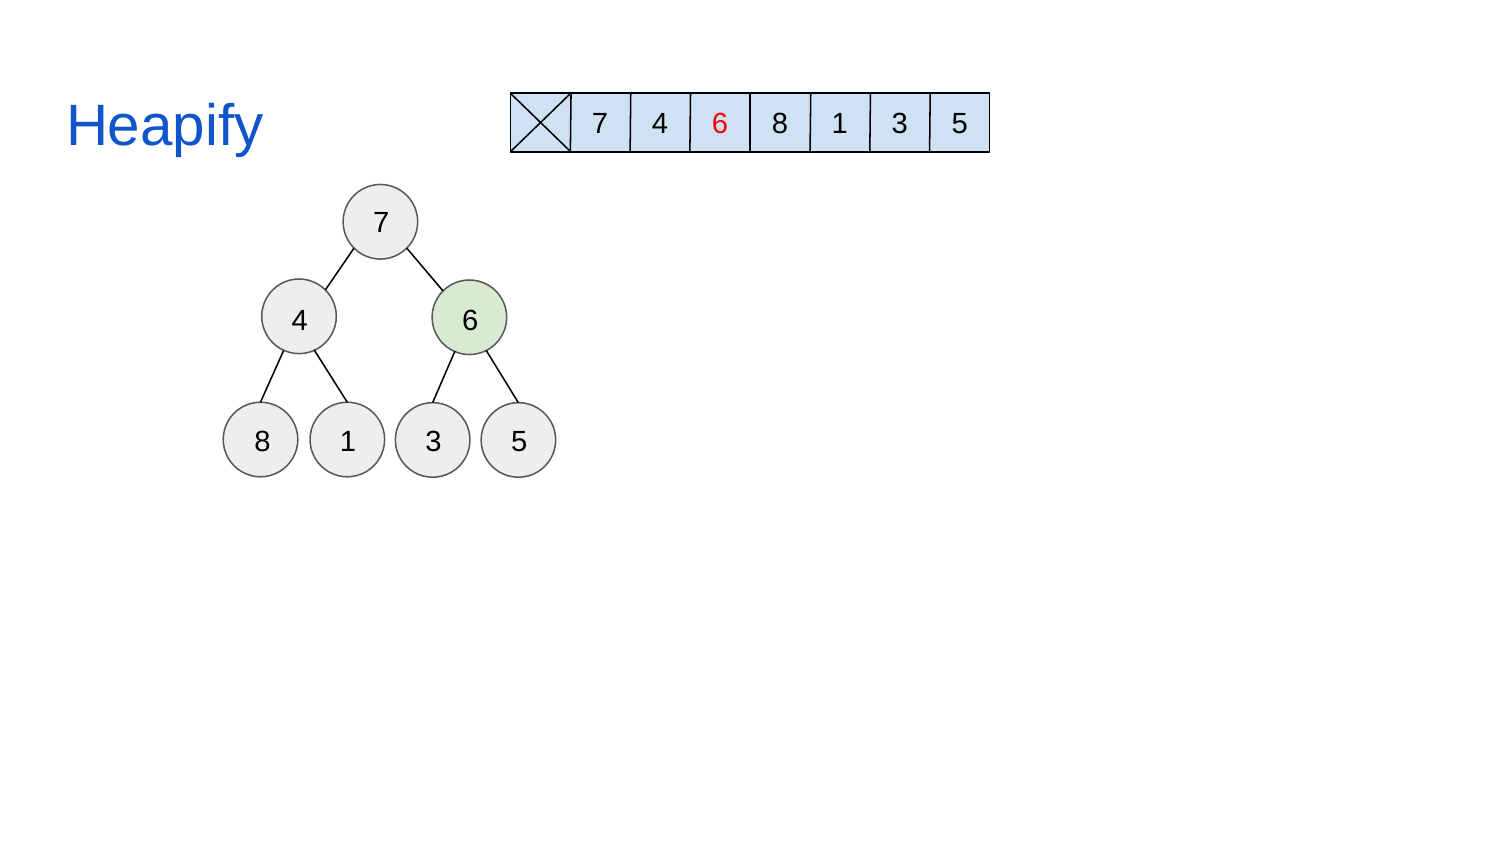

# Heapify
7
6
8
3

4
1
5

7

4
6

8
1
3
5